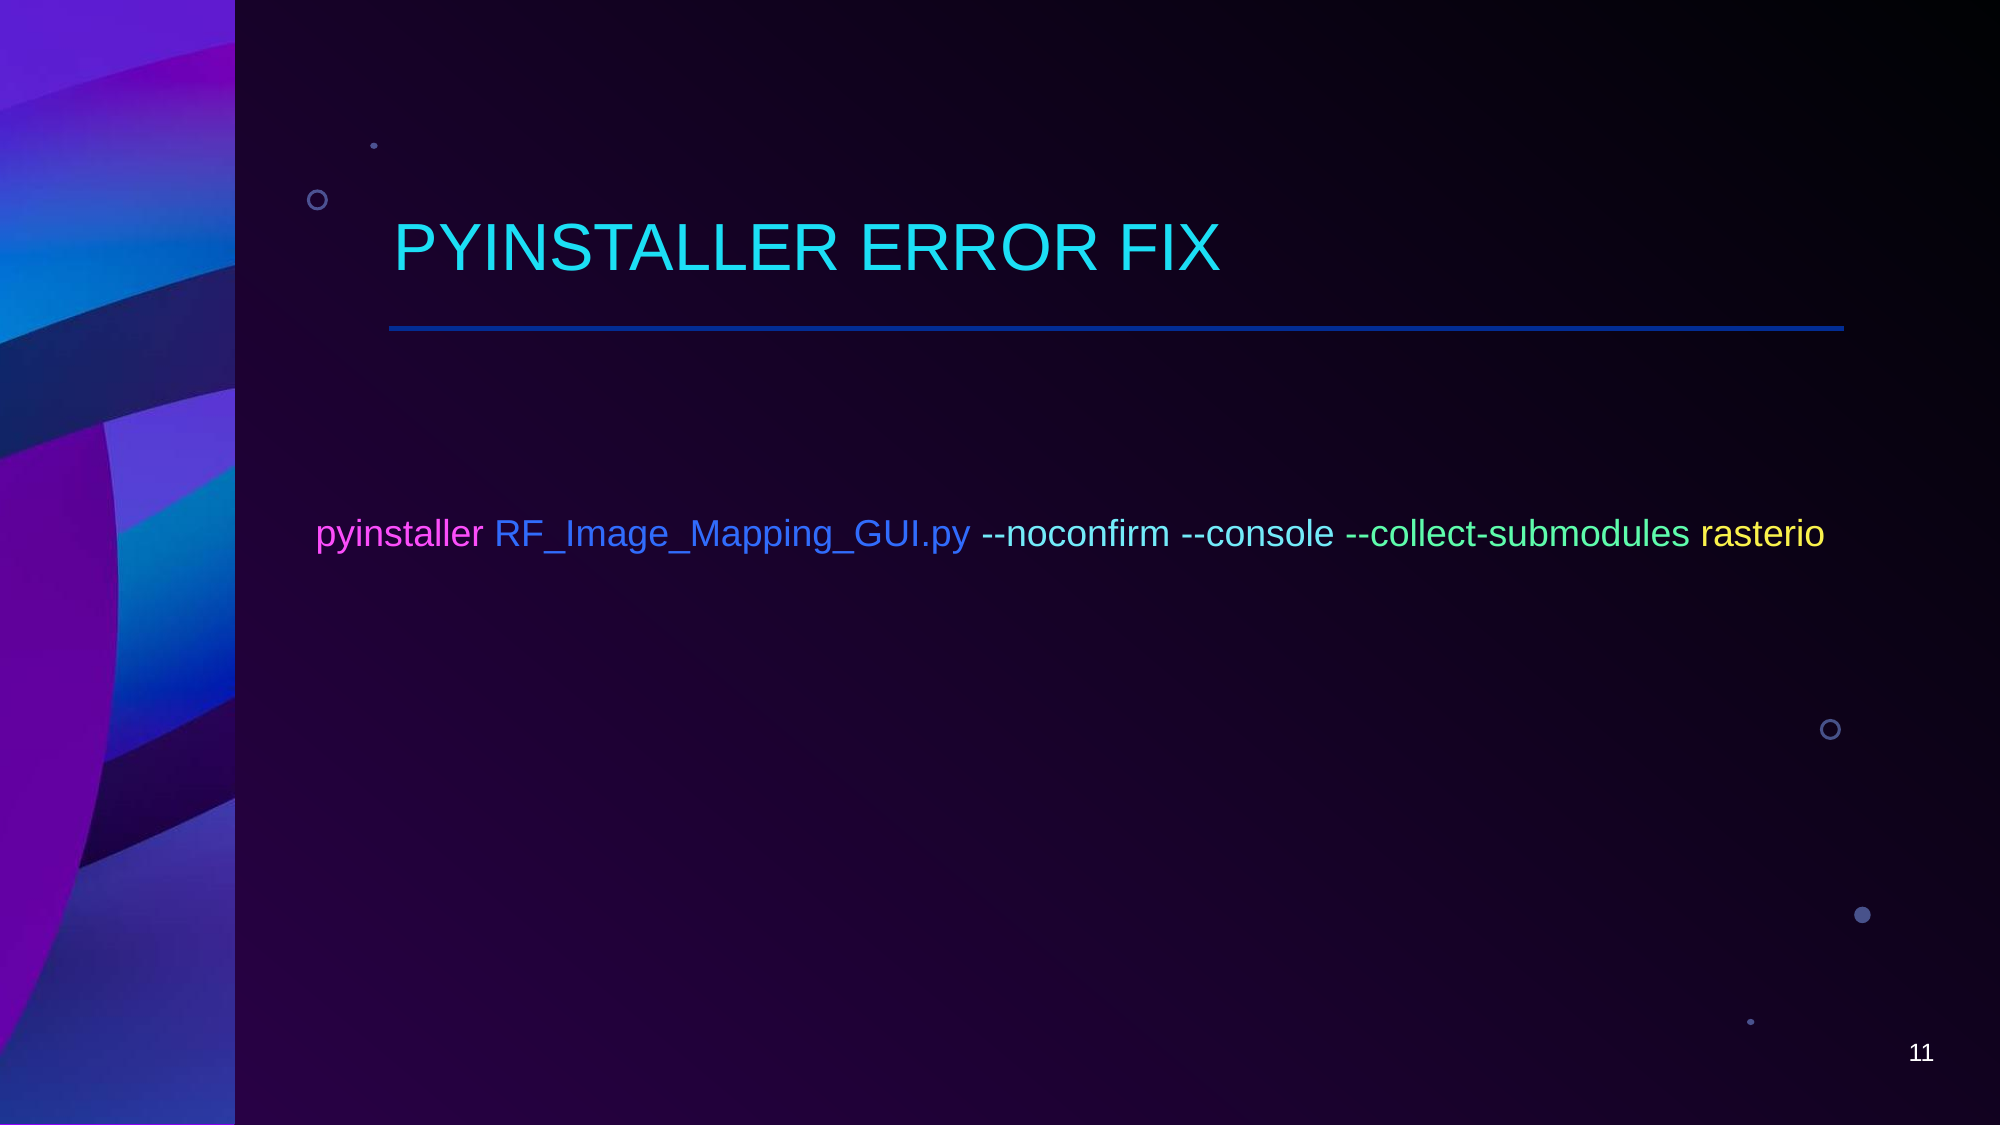

# PYINSTALLER ERROR FIX
pyinstaller RF_Image_Mapping_GUI.py --noconfirm --console --collect-submodules rasterio
11